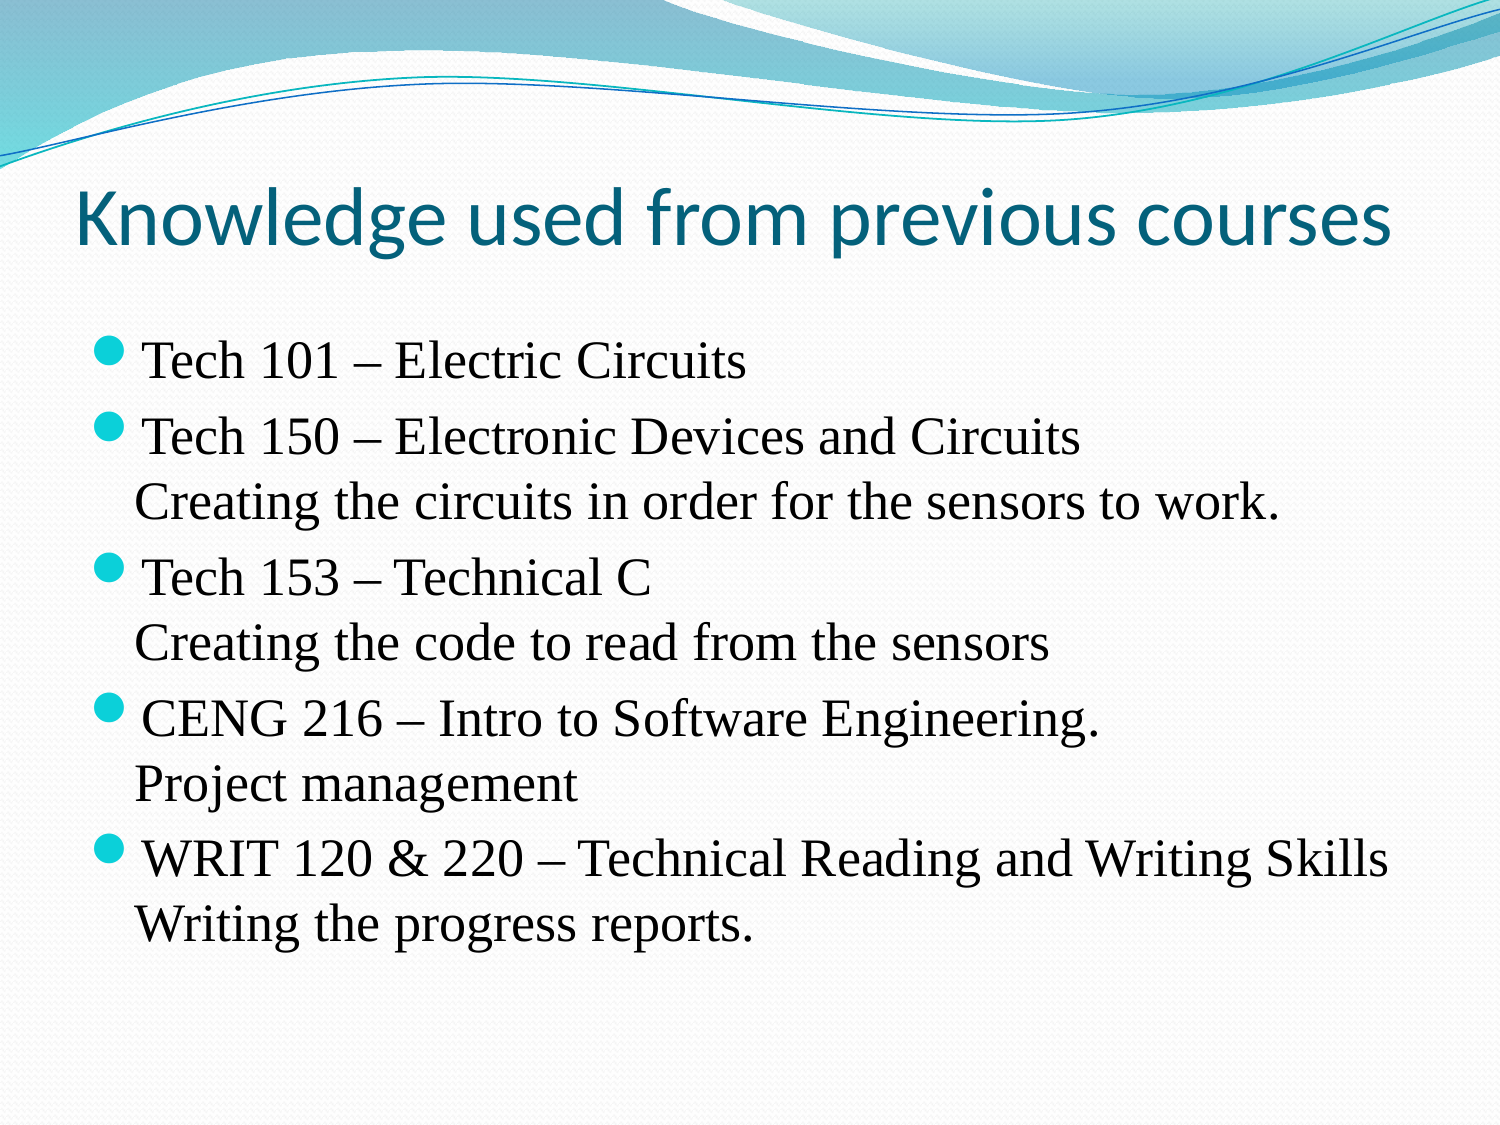

# Knowledge used from previous courses
Tech 101 – Electric Circuits
Tech 150 – Electronic Devices and Circuits
Creating the circuits in order for the sensors to work.
Tech 153 – Technical C
Creating the code to read from the sensors
CENG 216 – Intro to Software Engineering.
Project management
WRIT 120 & 220 – Technical Reading and Writing Skills
Writing the progress reports.